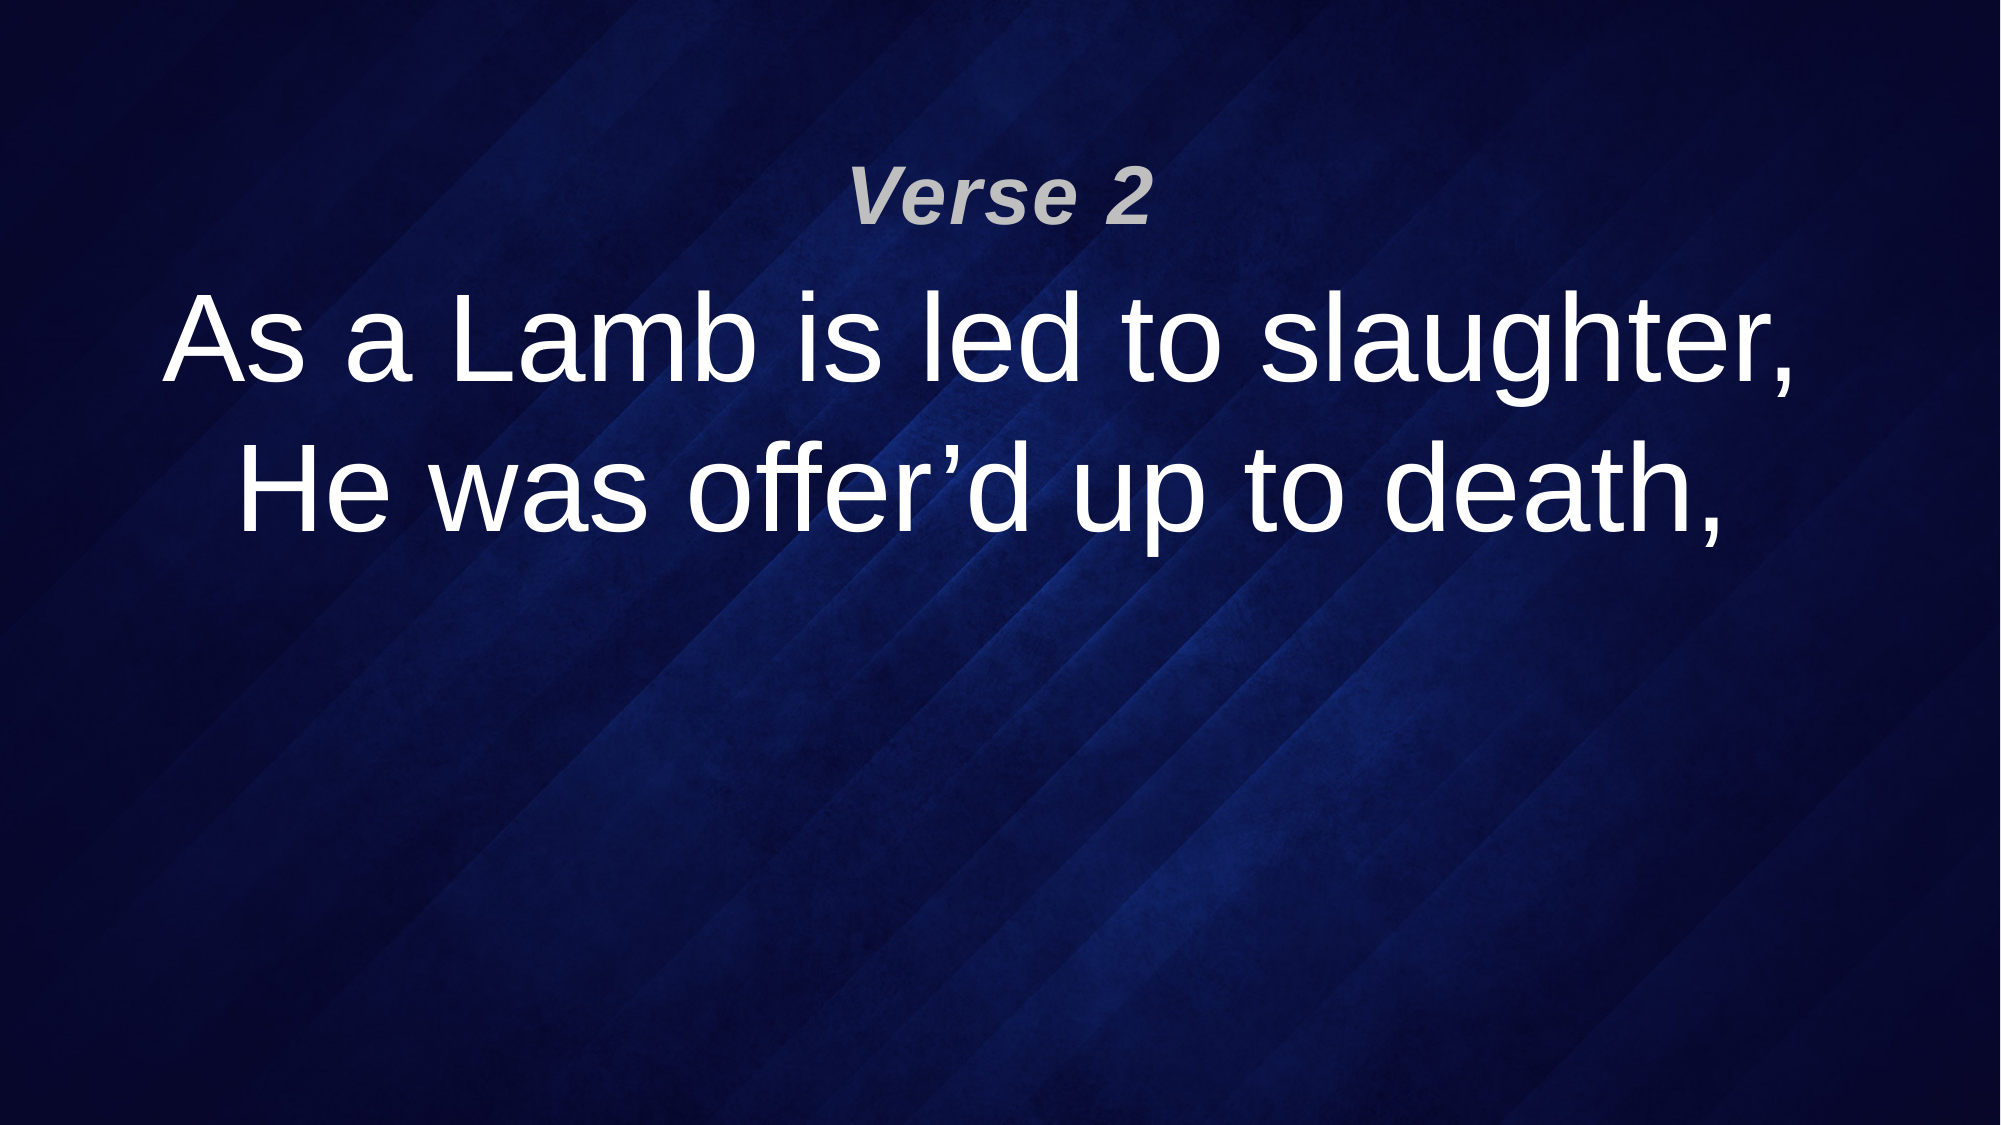

Verse 2
# As a Lamb is led to slaughter, He was offer’d up to death,